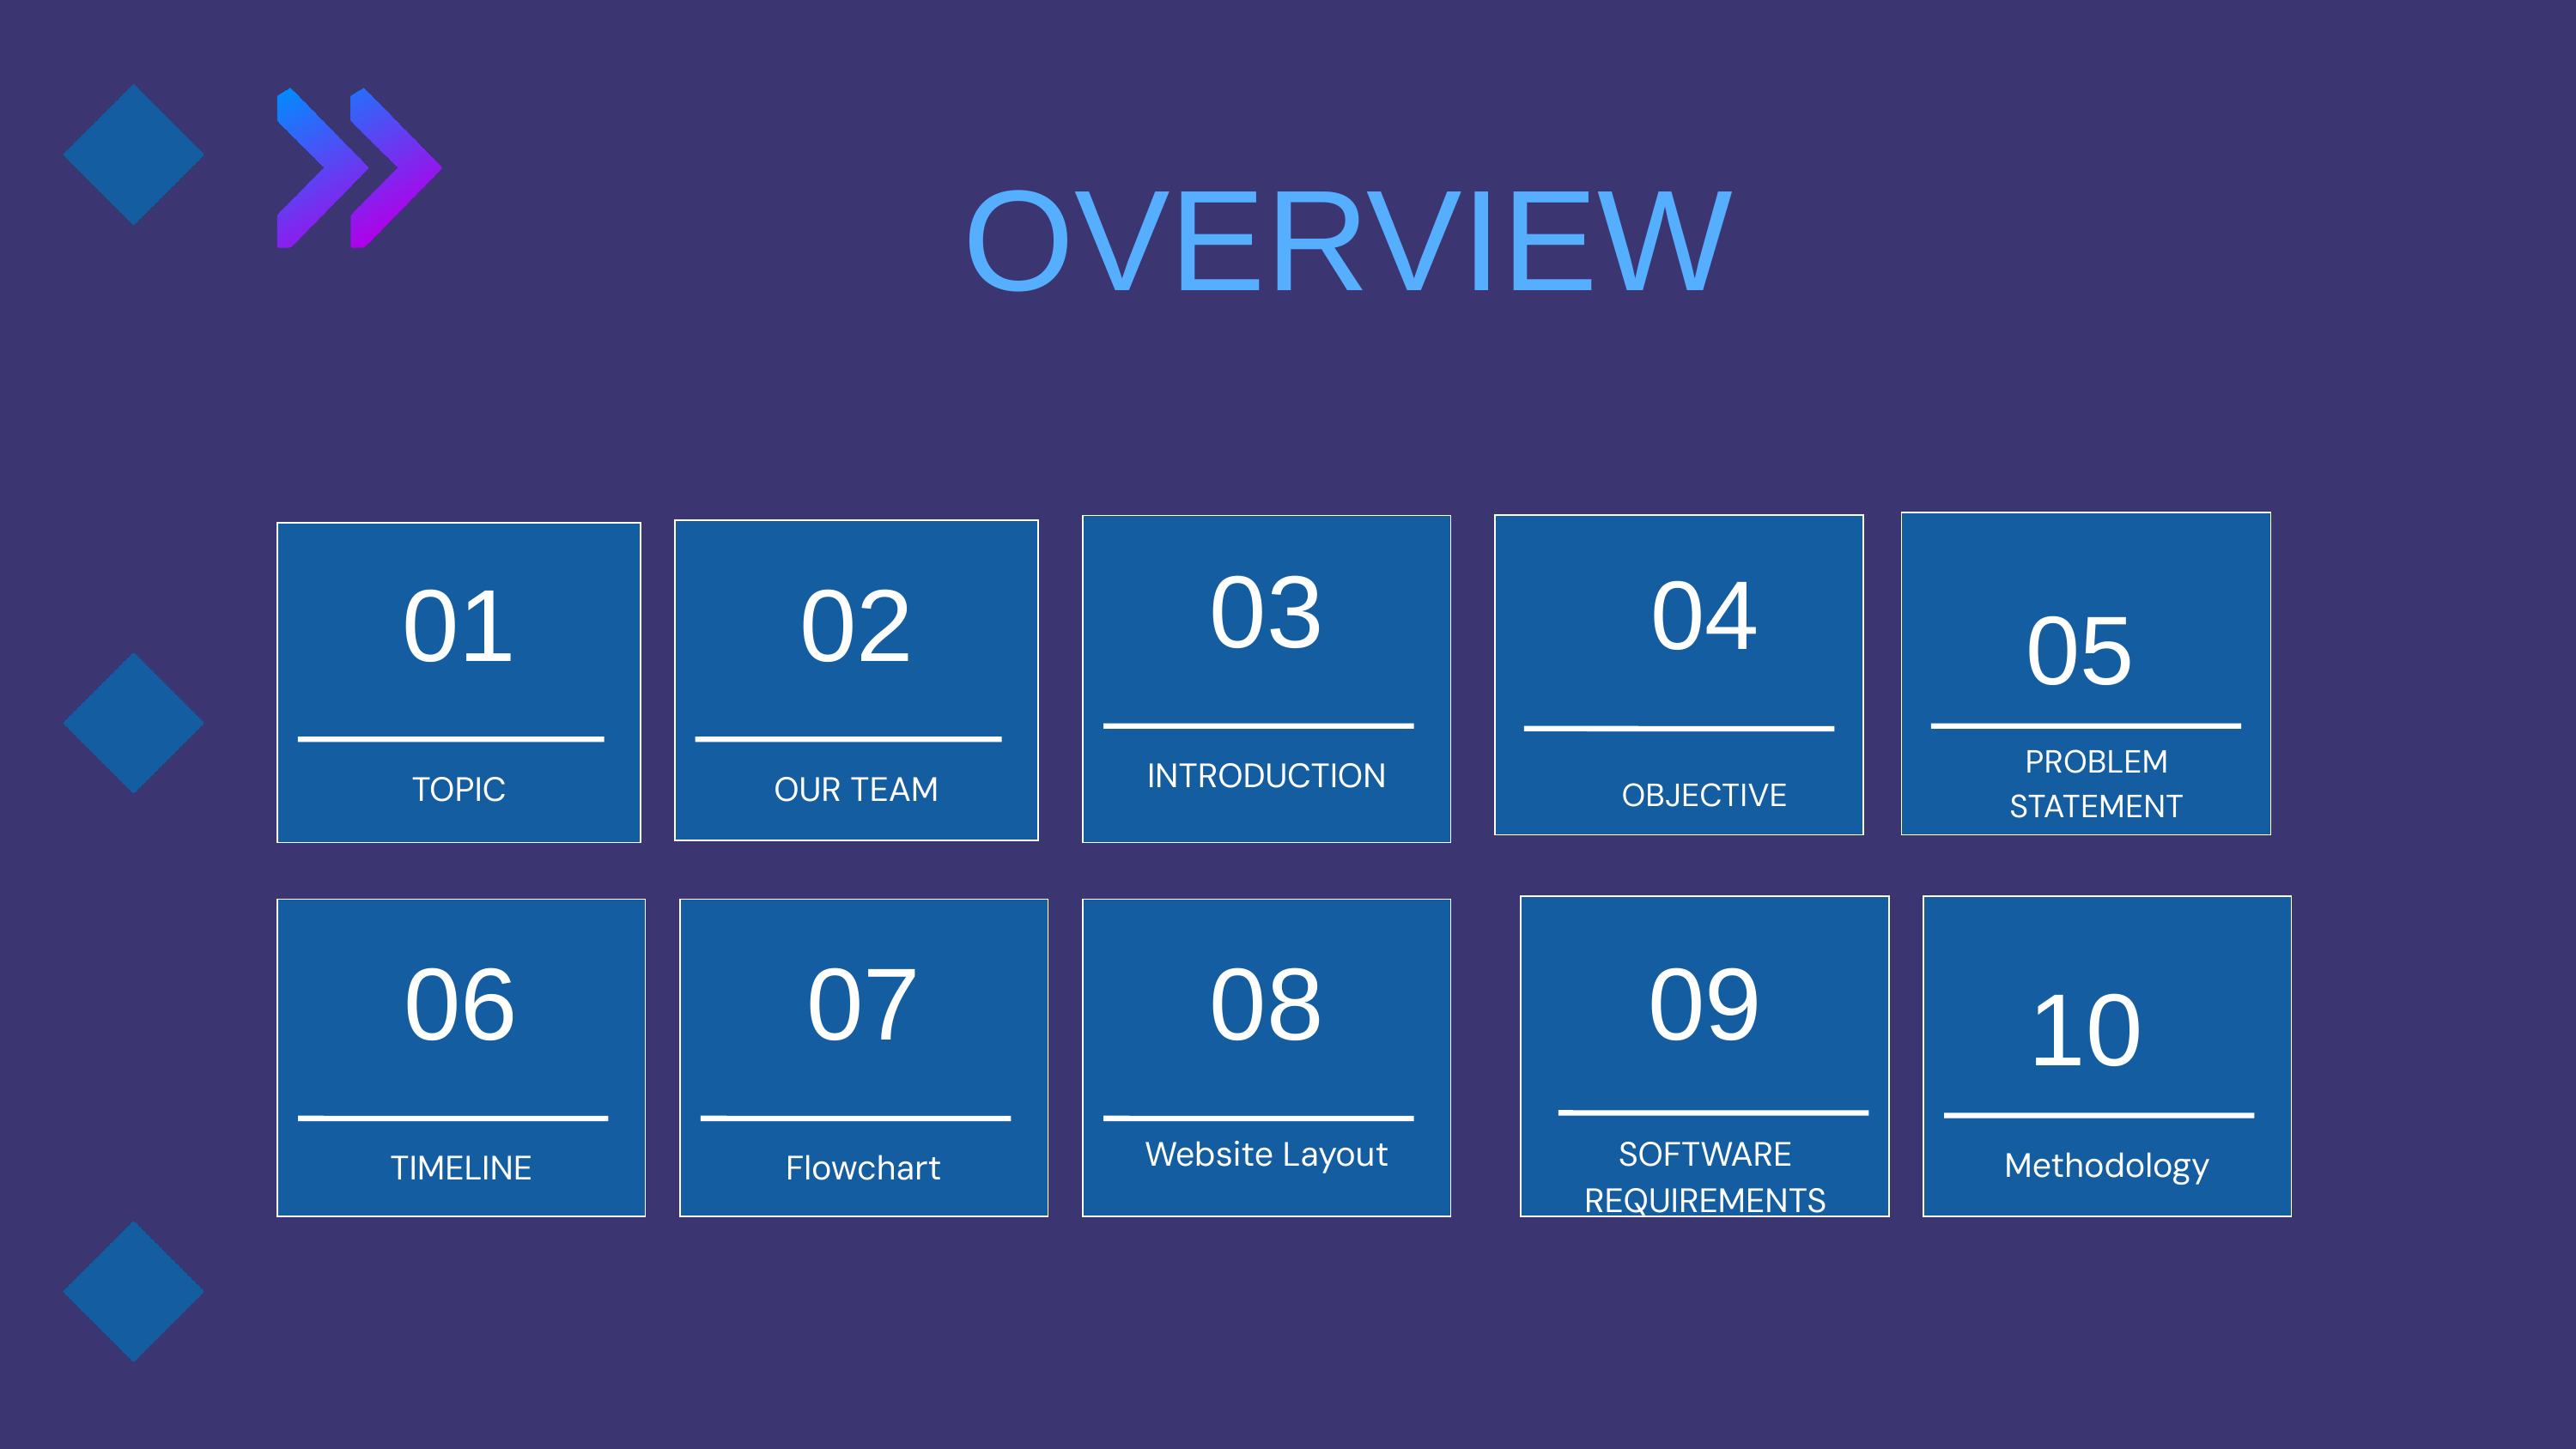

OVERVIEW

03
04
01
02
05

PROBLEM STATEMENT

INTRODUCTION
TOPIC
OUR TEAM
OBJECTIVE

06
07
08
09
10

Website Layout
SOFTWARE REQUIREMENTS
Methodology
TIMELINE
Flowchart